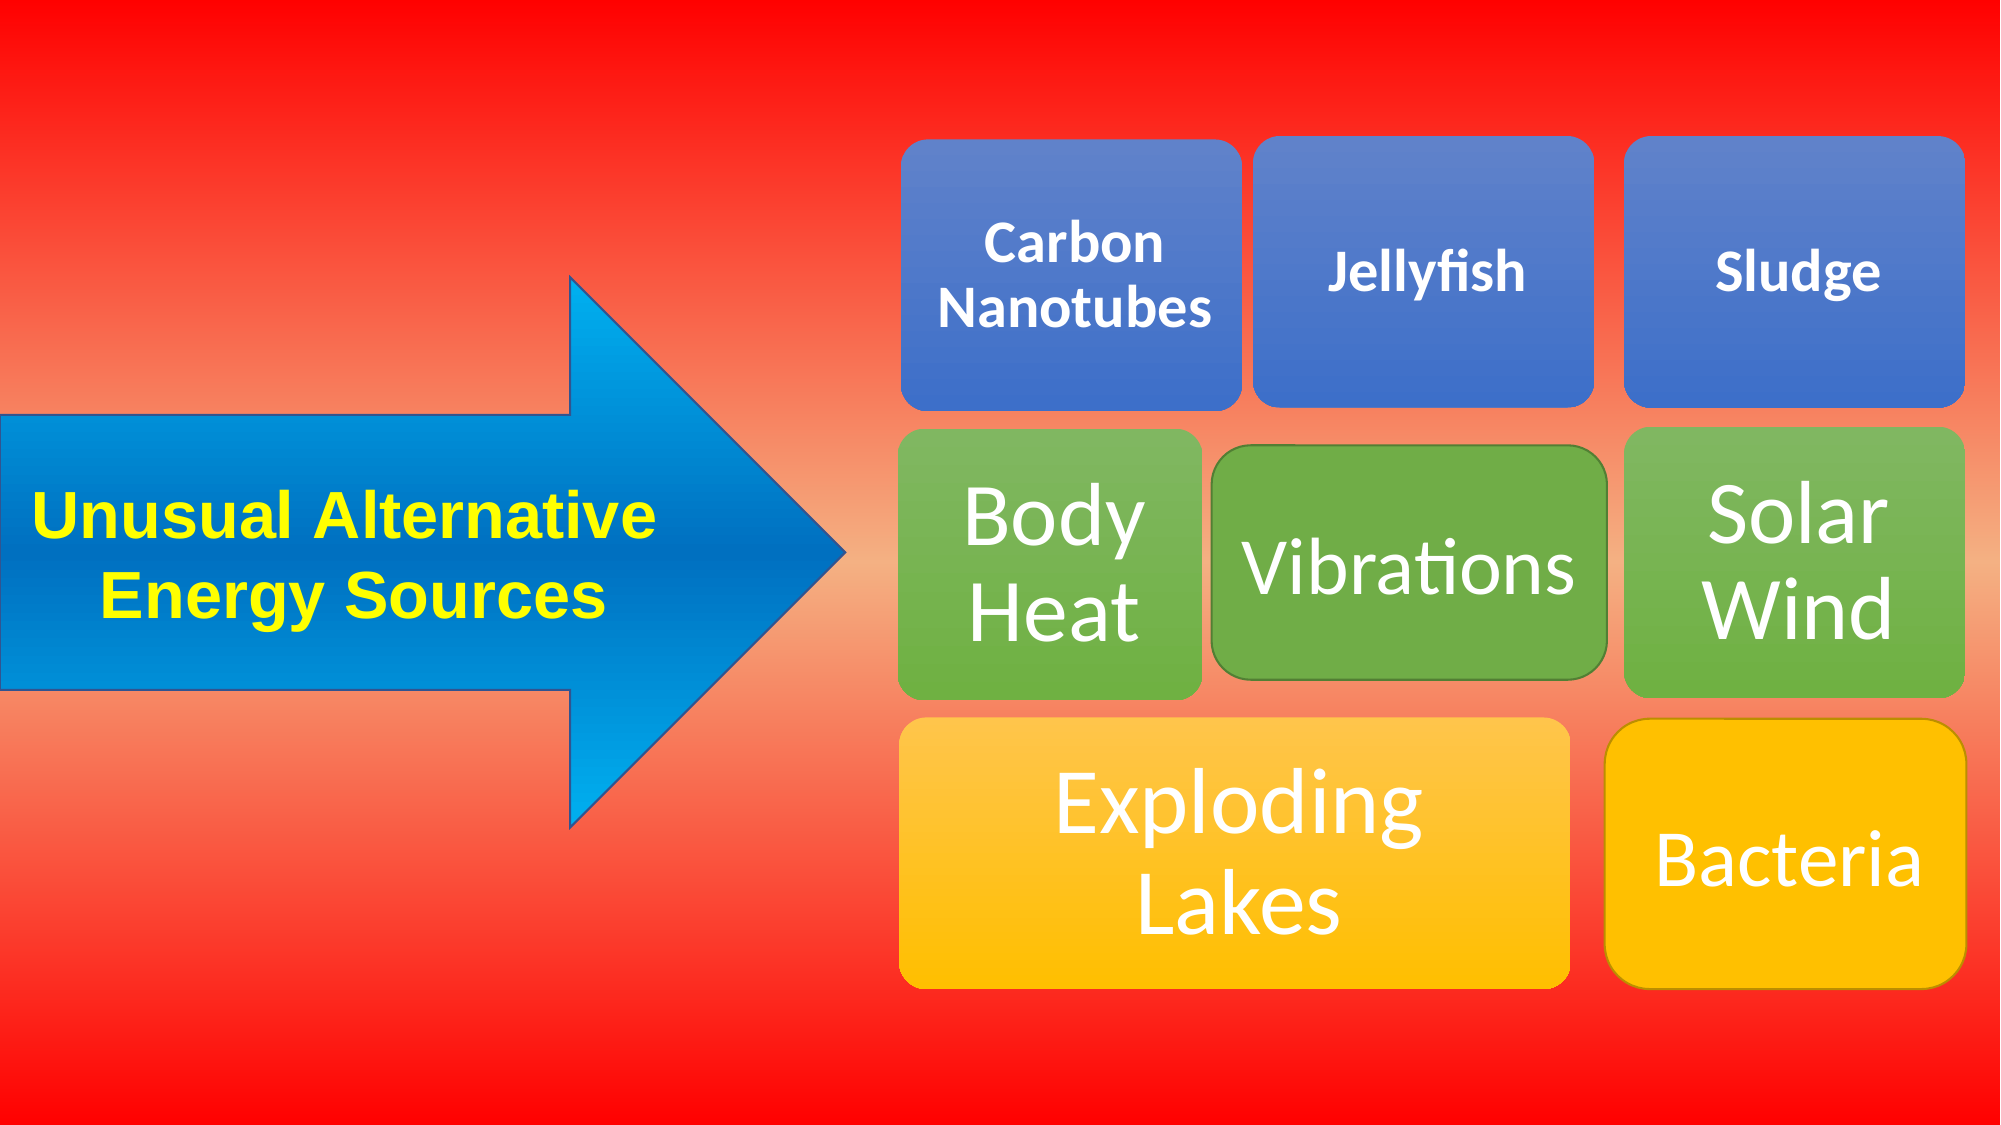

Exploding Lakes
Body Heat
Carbon Nanotubes
Jellyfish
Solar Wind
Sludge
Unusual Alternative Energy Sources
Vibrations
 Bacteria